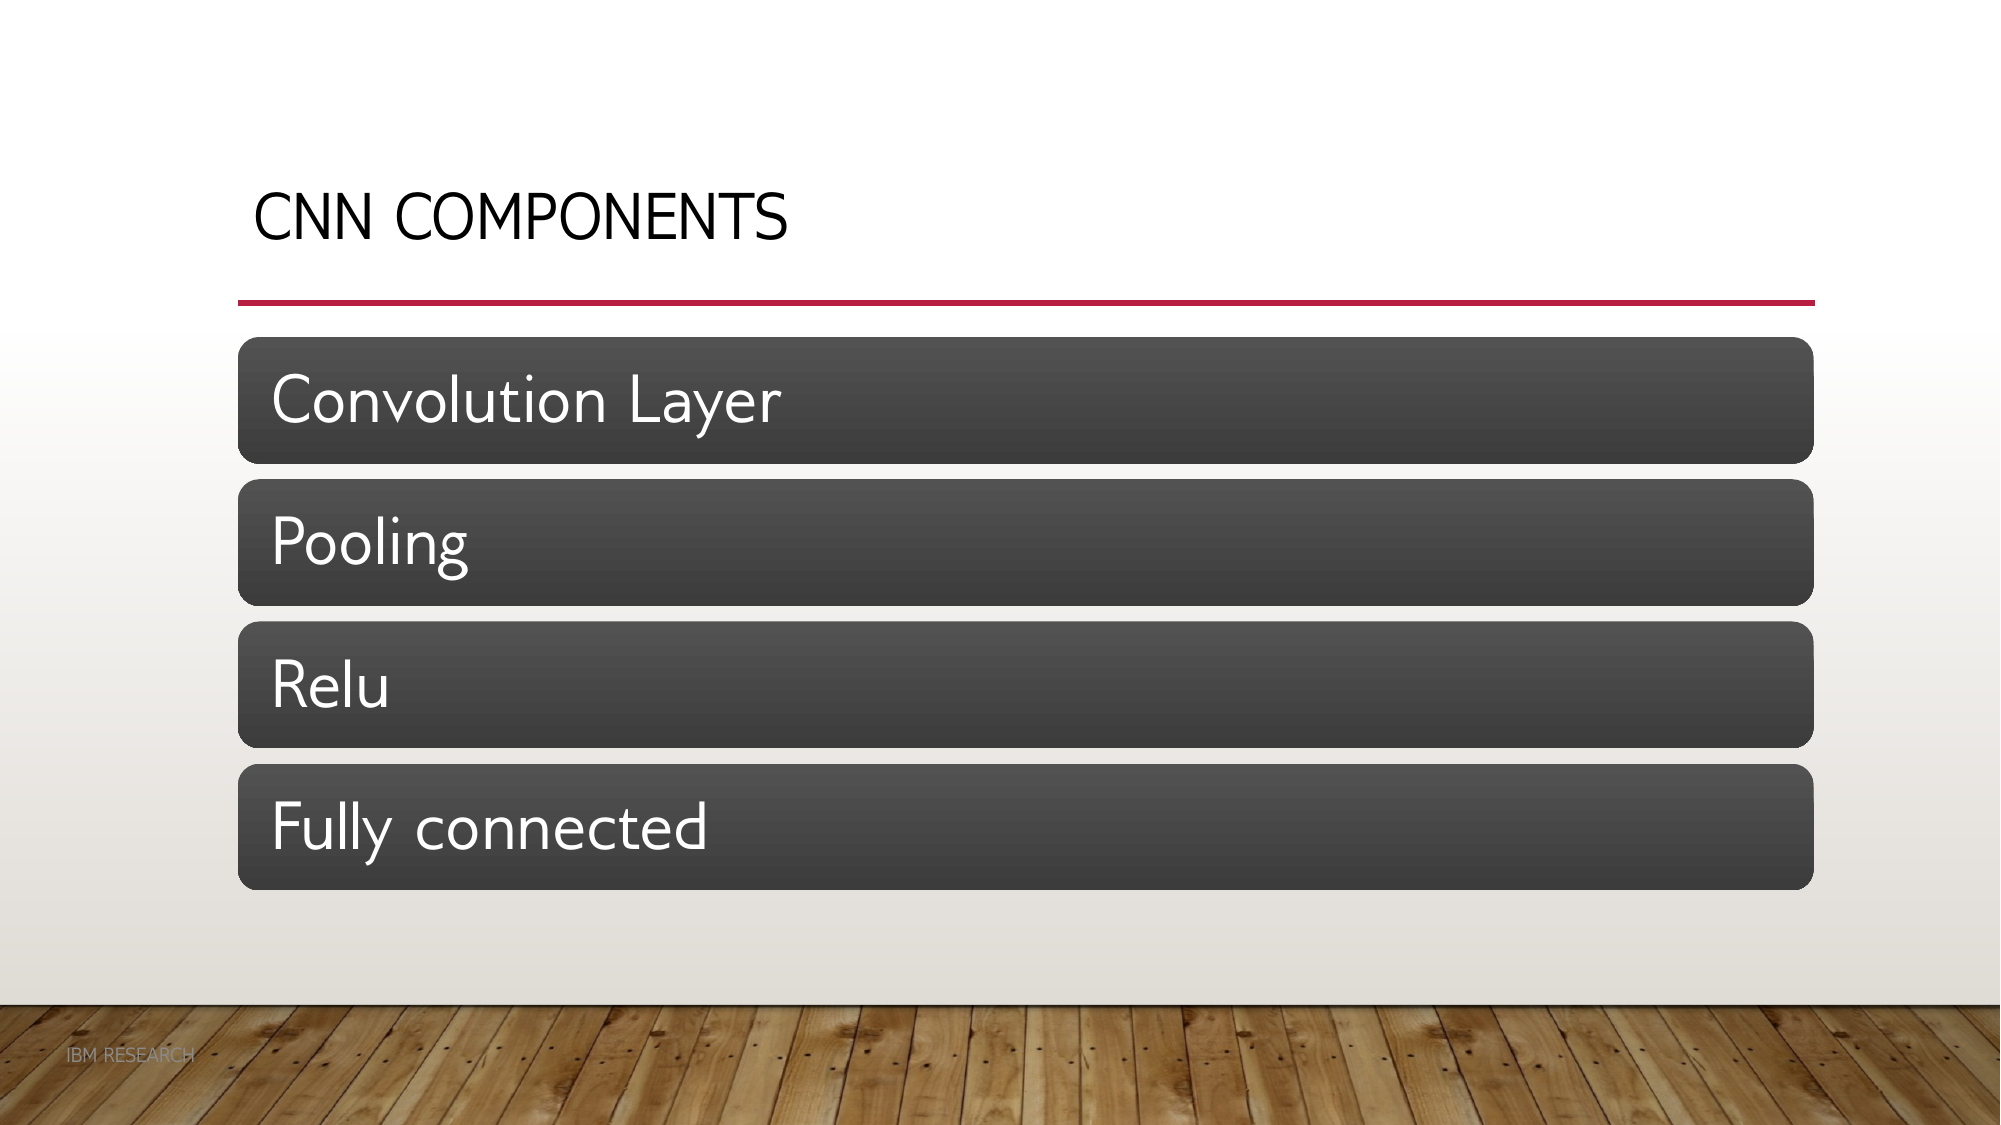

# CNN Components
Convolution Layer
Pooling
Relu
Fully connected
IBM RESEARCH